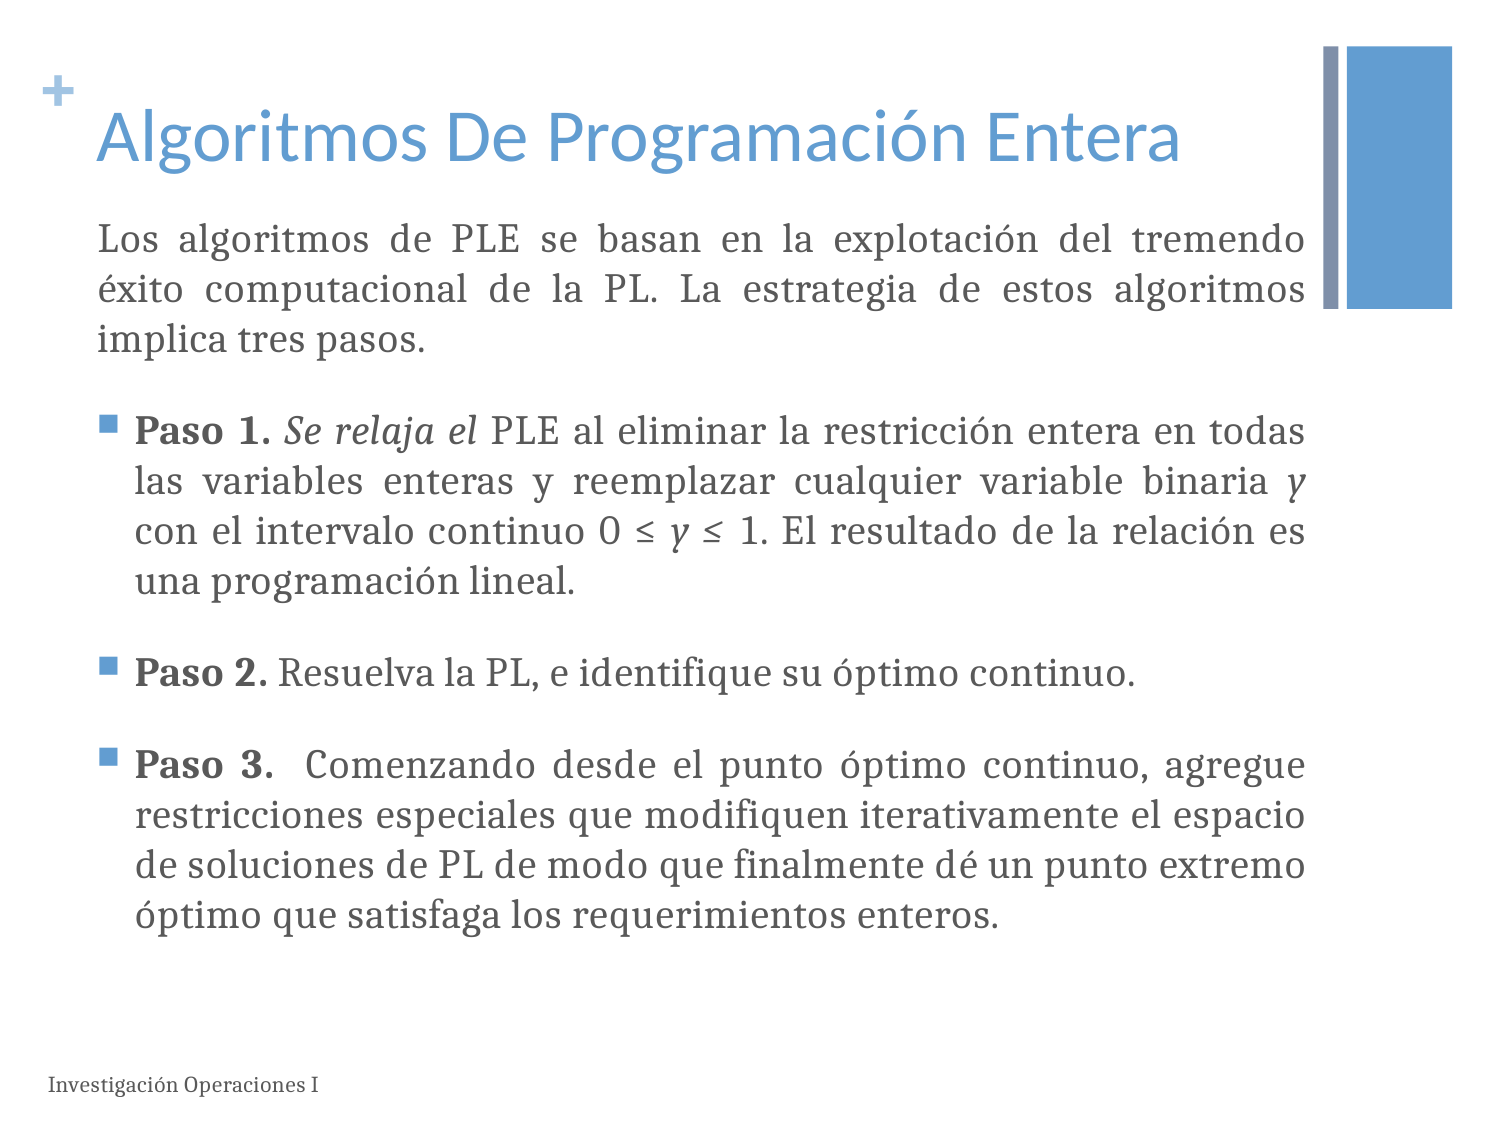

# Algoritmos De Programación Entera
Los algoritmos de PLE se basan en la explotación del tremendo éxito computacional de la PL. La estrategia de estos algoritmos implica tres pasos.
Paso 1. Se relaja el PLE al eliminar la restricción entera en todas las variables enteras y reemplazar cualquier variable binaria y con el intervalo continuo 0 ≤ y ≤ 1. El resultado de la relación es una programación lineal.
Paso 2. Resuelva la PL, e identifique su óptimo continuo.
Paso 3.  Comenzando desde el punto óptimo continuo, agregue restricciones especiales que modifiquen iterativamente el espacio de soluciones de PL de modo que finalmente dé un punto extremo óptimo que satisfaga los requerimientos enteros.

Investigación Operaciones I